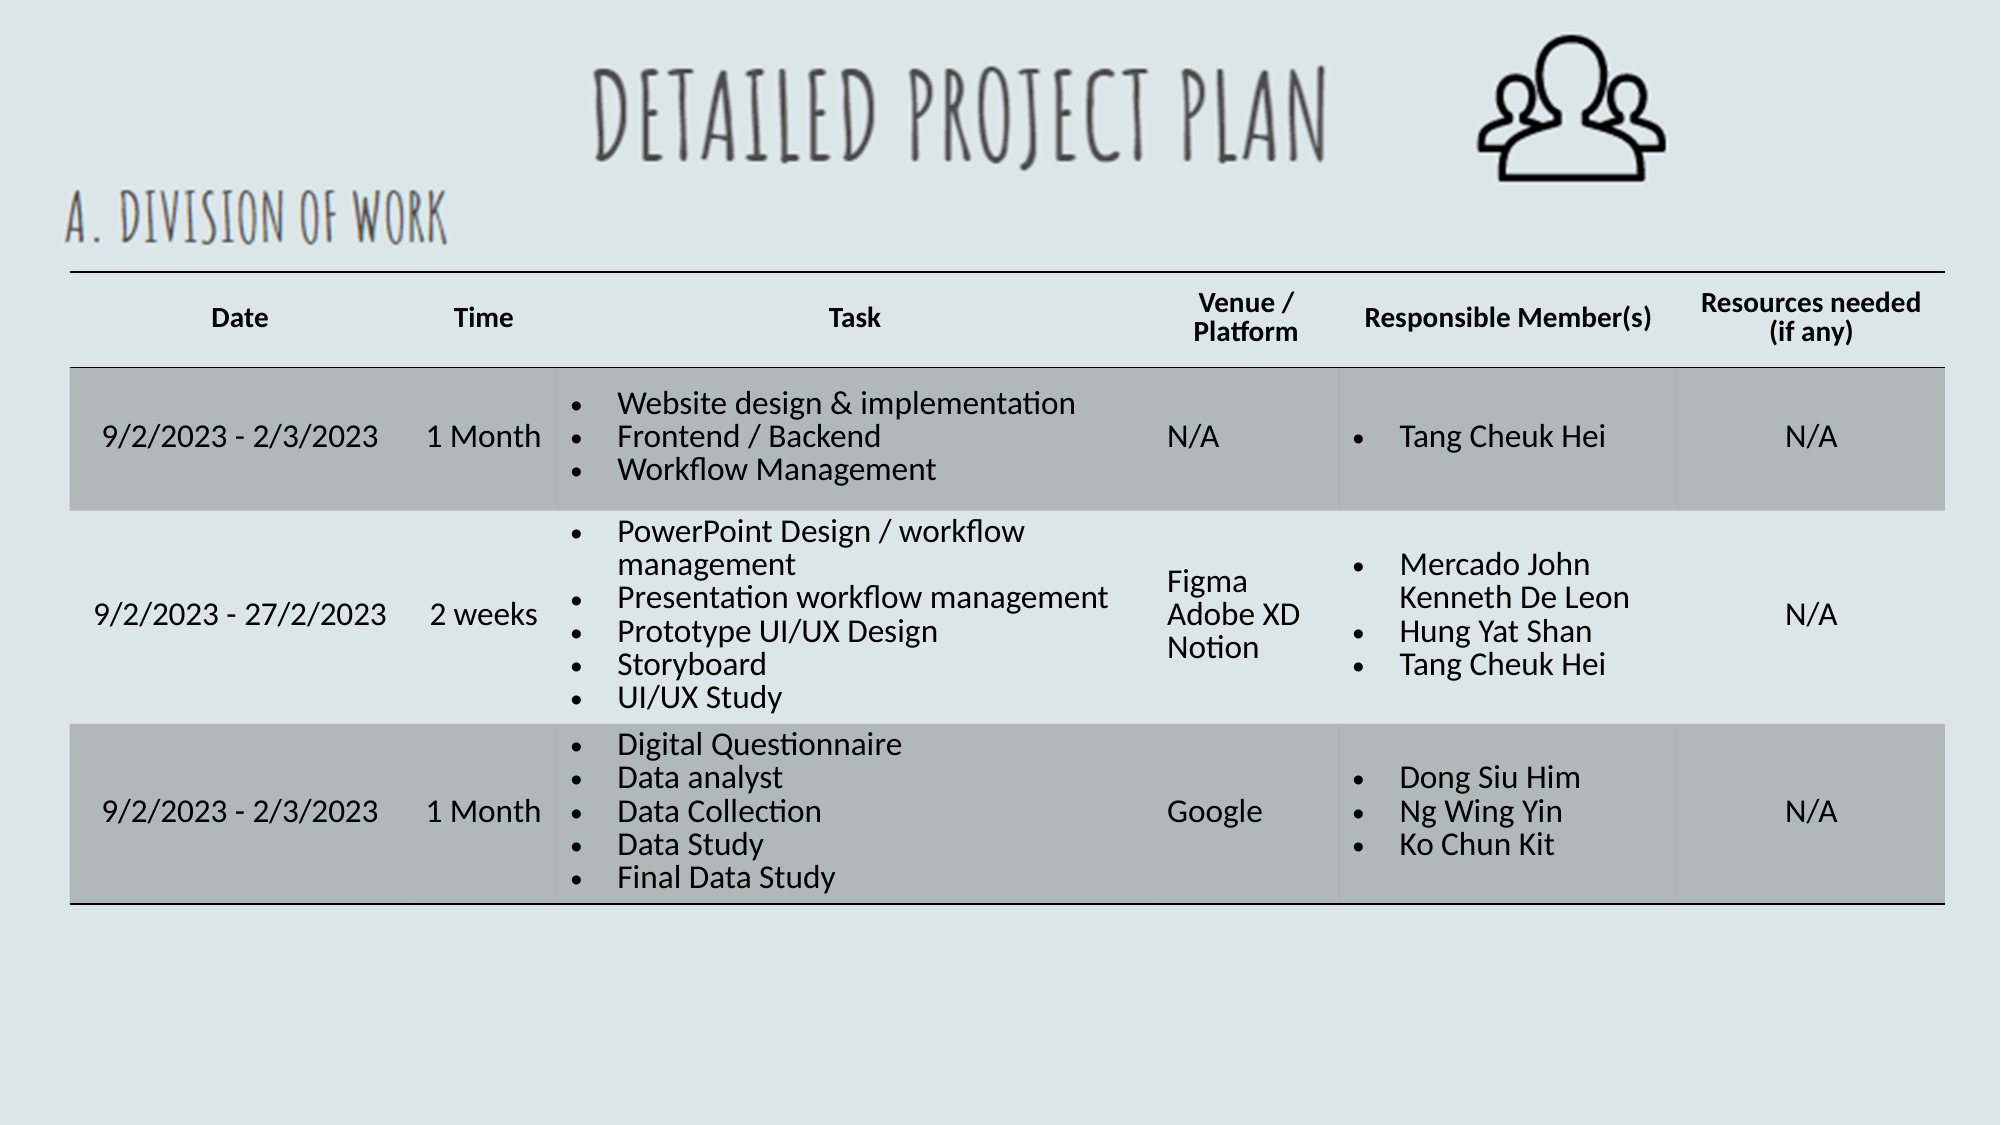

| Date | Time | Task | Venue / Platform | Responsible Member(s) | Resources needed (if any) |
| --- | --- | --- | --- | --- | --- |
| 9/2/2023 - 2/3/2023 | 1 Month | Website design & implementation Frontend / Backend Workflow Management | N/A | Tang Cheuk Hei | N/A |
| 9/2/2023 - 27/2/2023 | 2 weeks | PowerPoint Design / workflow management Presentation workflow management Prototype UI/UX Design Storyboard UI/UX Study | Figma Adobe XD Notion | Mercado John Kenneth De Leon Hung Yat Shan Tang Cheuk Hei | N/A |
| 9/2/2023 - 2/3/2023 | 1 Month | Digital Questionnaire Data analyst Data Collection Data Study Final Data Study | Google | Dong Siu Him Ng Wing Yin Ko Chun Kit | N/A |